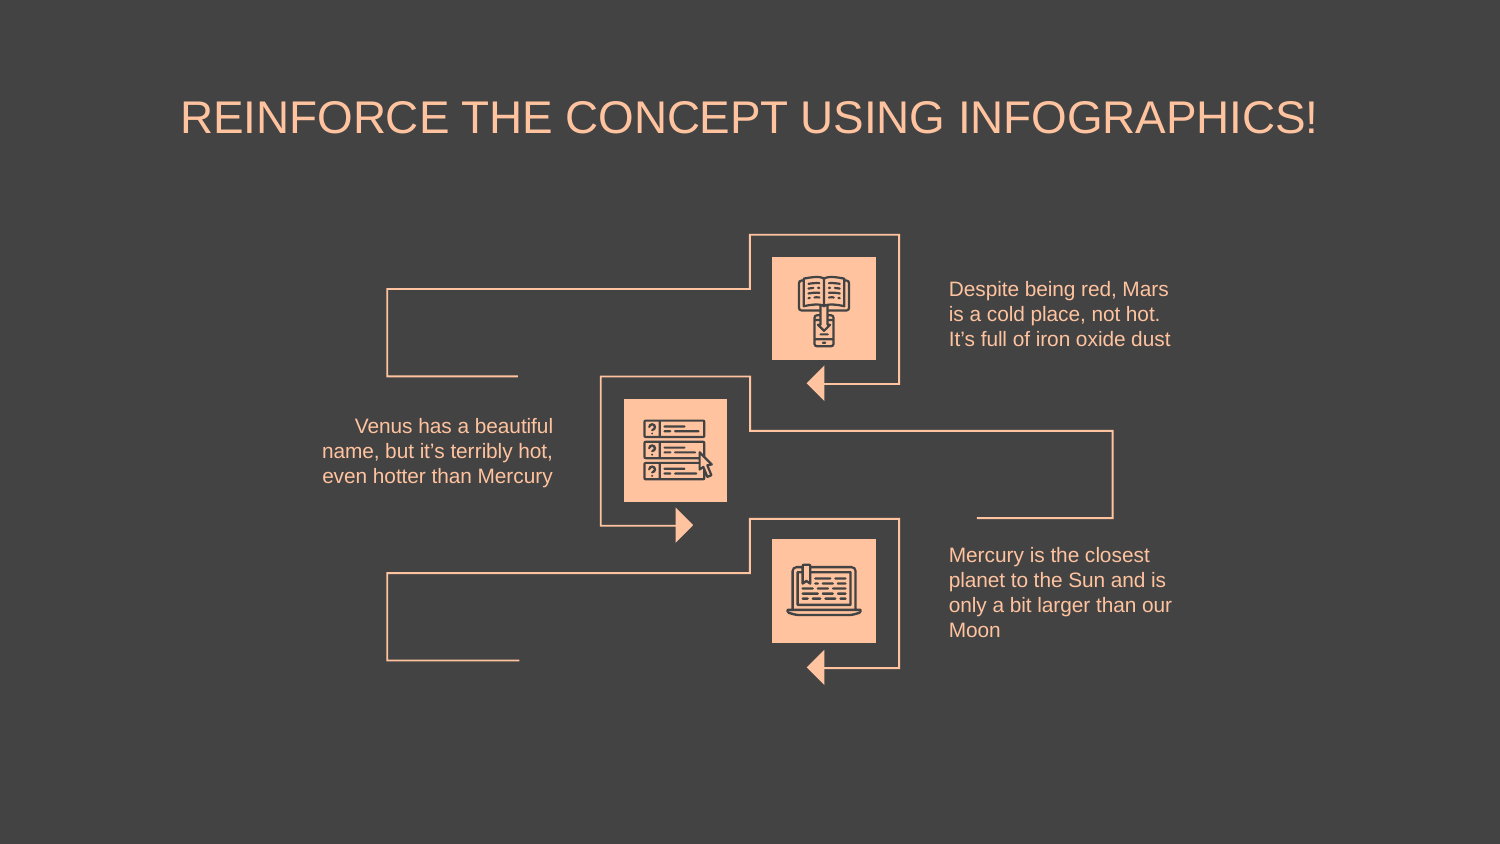

# REINFORCE THE CONCEPT USING INFOGRAPHICS!

Despite being red, Mars is a cold place, not hot. It’s full of iron oxide dust

Venus has a beautiful name, but it’s terribly hot, even hotter than Mercury

Mercury is the closest planet to the Sun and is only a bit larger than our Moon